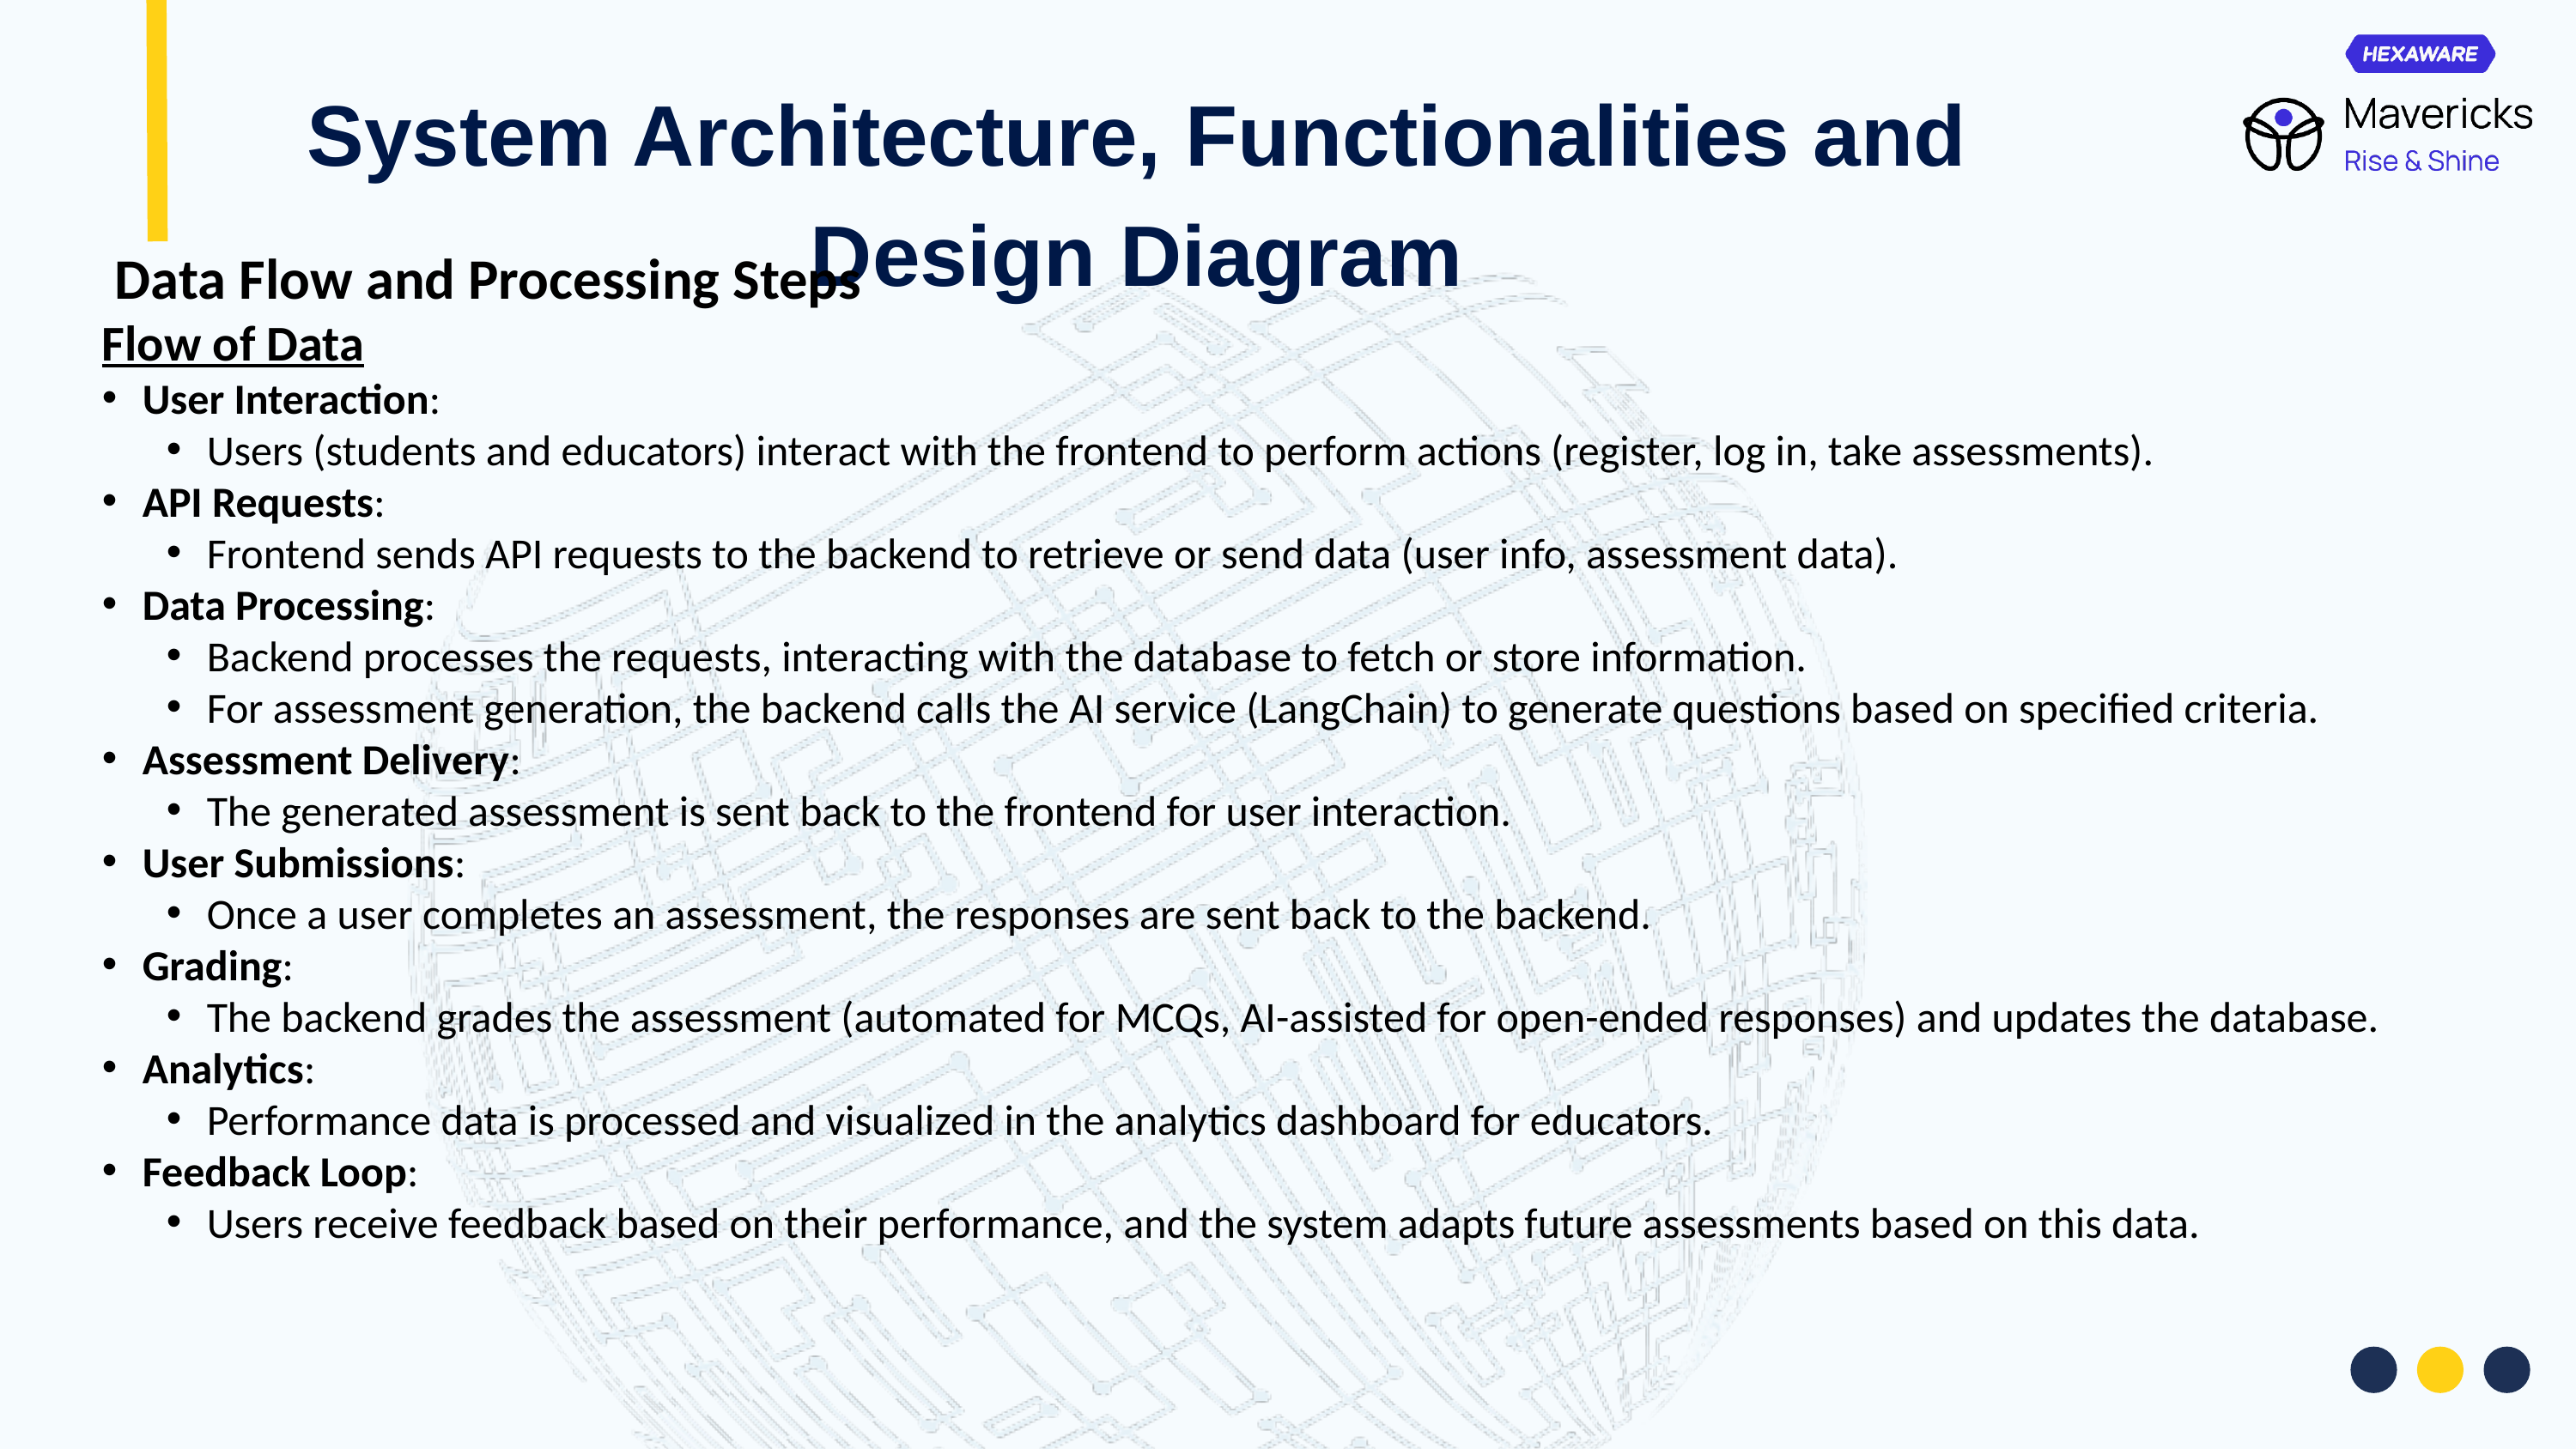

System Architecture, Functionalities and Design Diagram

 Data Flow and Processing Steps
Flow of Data
User Interaction:
Users (students and educators) interact with the frontend to perform actions (register, log in, take assessments).
API Requests:
Frontend sends API requests to the backend to retrieve or send data (user info, assessment data).
Data Processing:
Backend processes the requests, interacting with the database to fetch or store information.
For assessment generation, the backend calls the AI service (LangChain) to generate questions based on specified criteria.
Assessment Delivery:
The generated assessment is sent back to the frontend for user interaction.
User Submissions:
Once a user completes an assessment, the responses are sent back to the backend.
Grading:
The backend grades the assessment (automated for MCQs, AI-assisted for open-ended responses) and updates the database.
Analytics:
Performance data is processed and visualized in the analytics dashboard for educators.
Feedback Loop:
Users receive feedback based on their performance, and the system adapts future assessments based on this data.